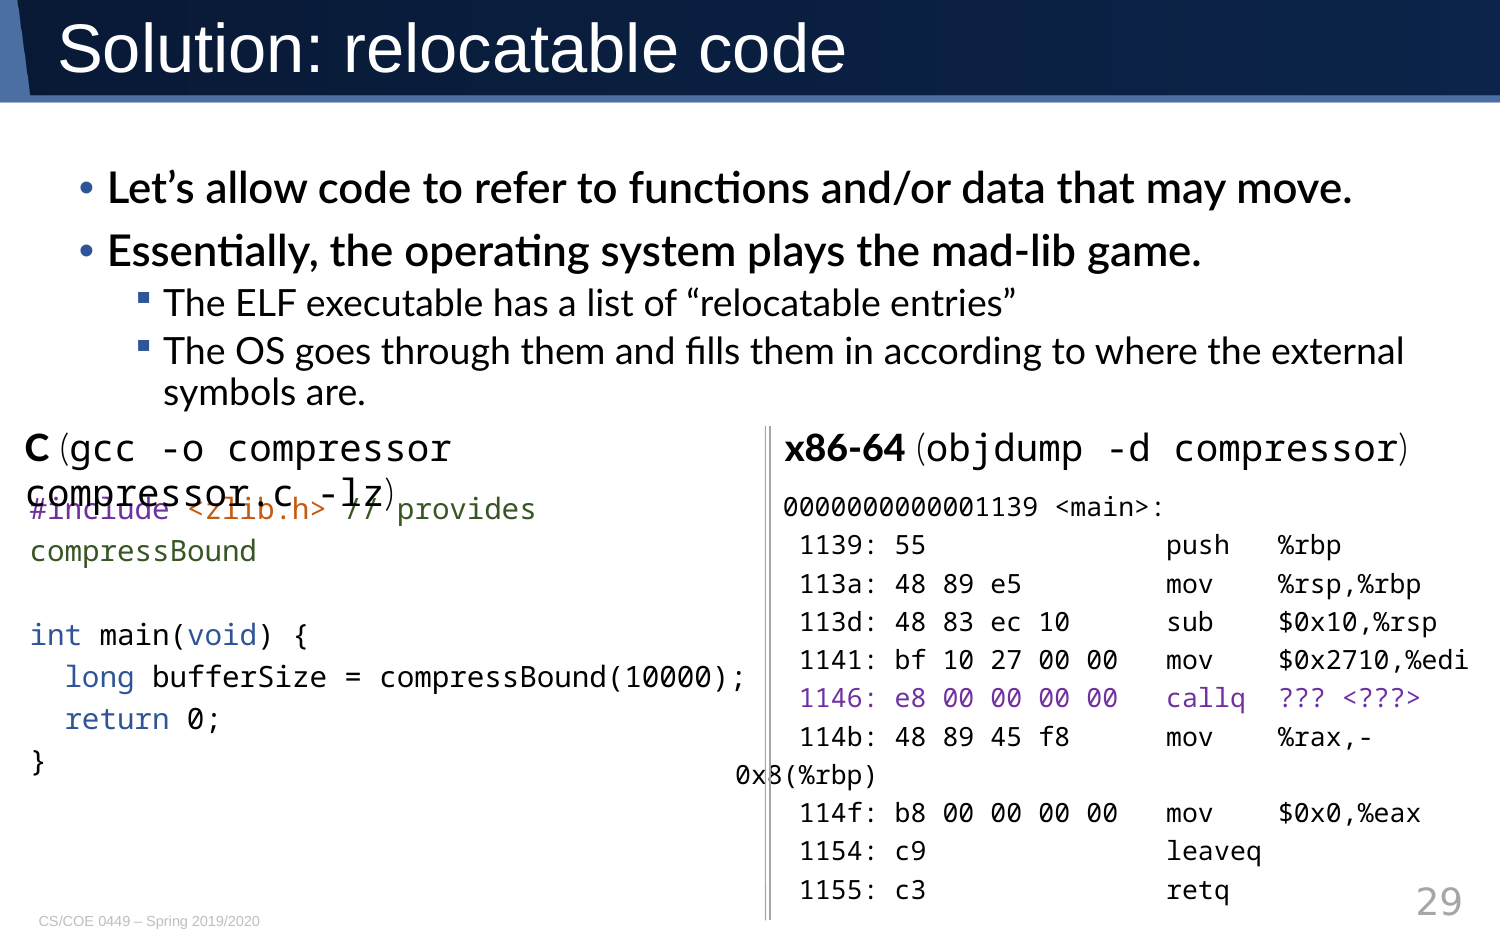

# Solution: relocatable code
Let’s allow code to refer to functions and/or data that may move.
Essentially, the operating system plays the mad-lib game.
The ELF executable has a list of “relocatable entries”
The OS goes through them and fills them in according to where the external symbols are.
C (gcc -o compressor compressor.c -lz)
x86-64 (objdump -d compressor)
   0000000000001139 <main>:
    1139: 55               push   %rbp
    113a: 48 89 e5         mov    %rsp,%rbp
    113d: 48 83 ec 10      sub    $0x10,%rsp
    1141: bf 10 27 00 00   mov    $0x2710,%edi
    1146: e8 00 00 00 00   callq  ??? <???>
    114b: 48 89 45 f8      mov    %rax,-0x8(%rbp)
    114f: b8 00 00 00 00   mov    $0x0,%eax
    1154: c9               leaveq
    1155: c3               retq
#include <zlib.h> // provides compressBound

int main(void) {
  long bufferSize = compressBound(10000);
  return 0;
}
29
CS/COE 0449 – Spring 2019/2020